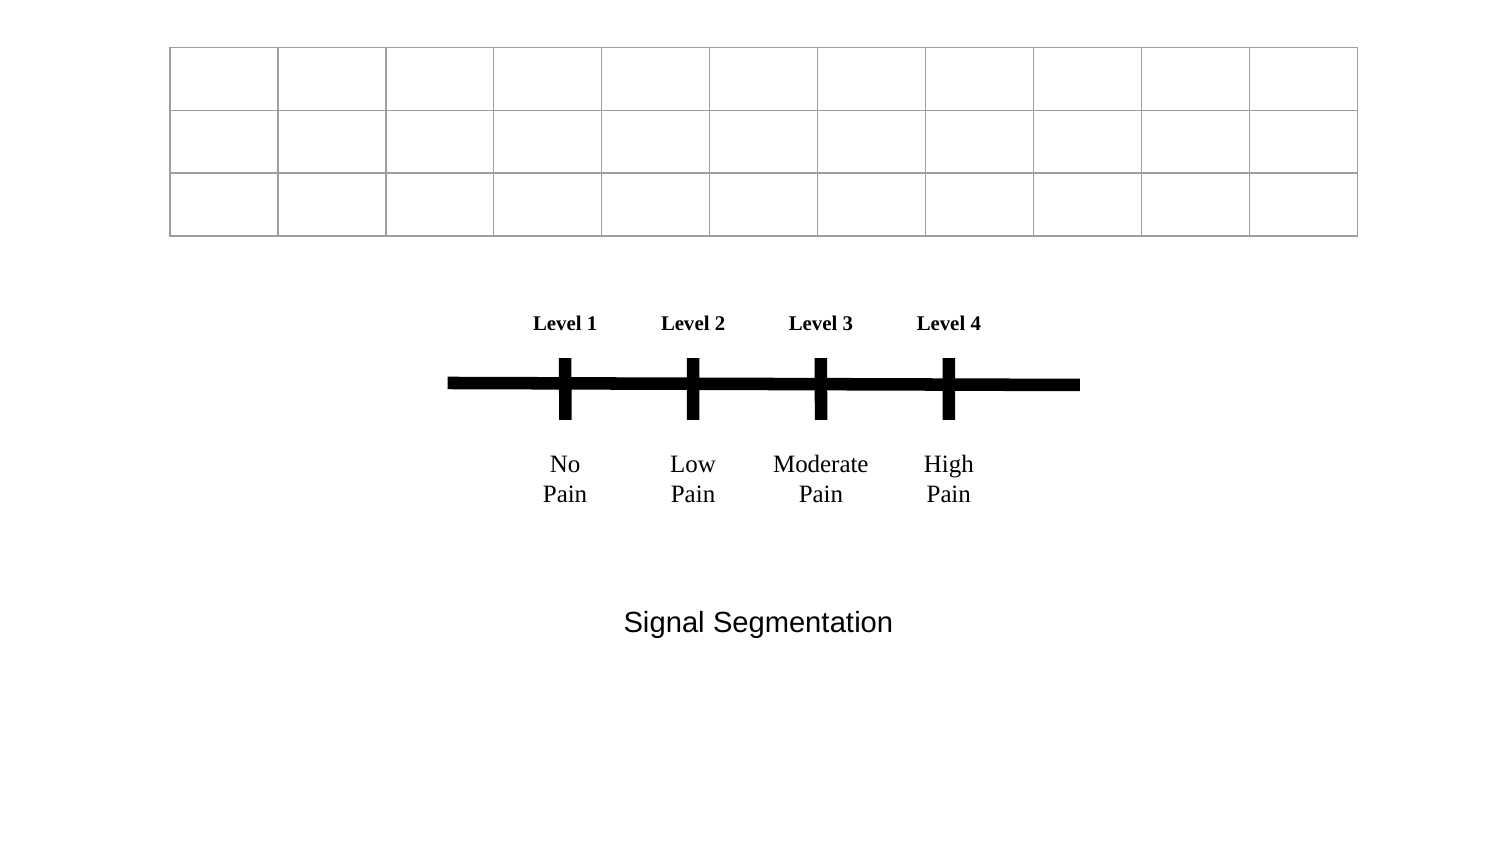

|  |  |  |  |  |  |  |  |  |  |  |
| --- | --- | --- | --- | --- | --- | --- | --- | --- | --- | --- |
|  |  |  |  |  |  |  |  |  |  |  |
|  |  |  |  |  |  |  |  |  |  |  |
Level 1
Level 2
Level 3
Level 4
No Pain
Low Pain
Moderate Pain
High Pain
Signal Segmentation